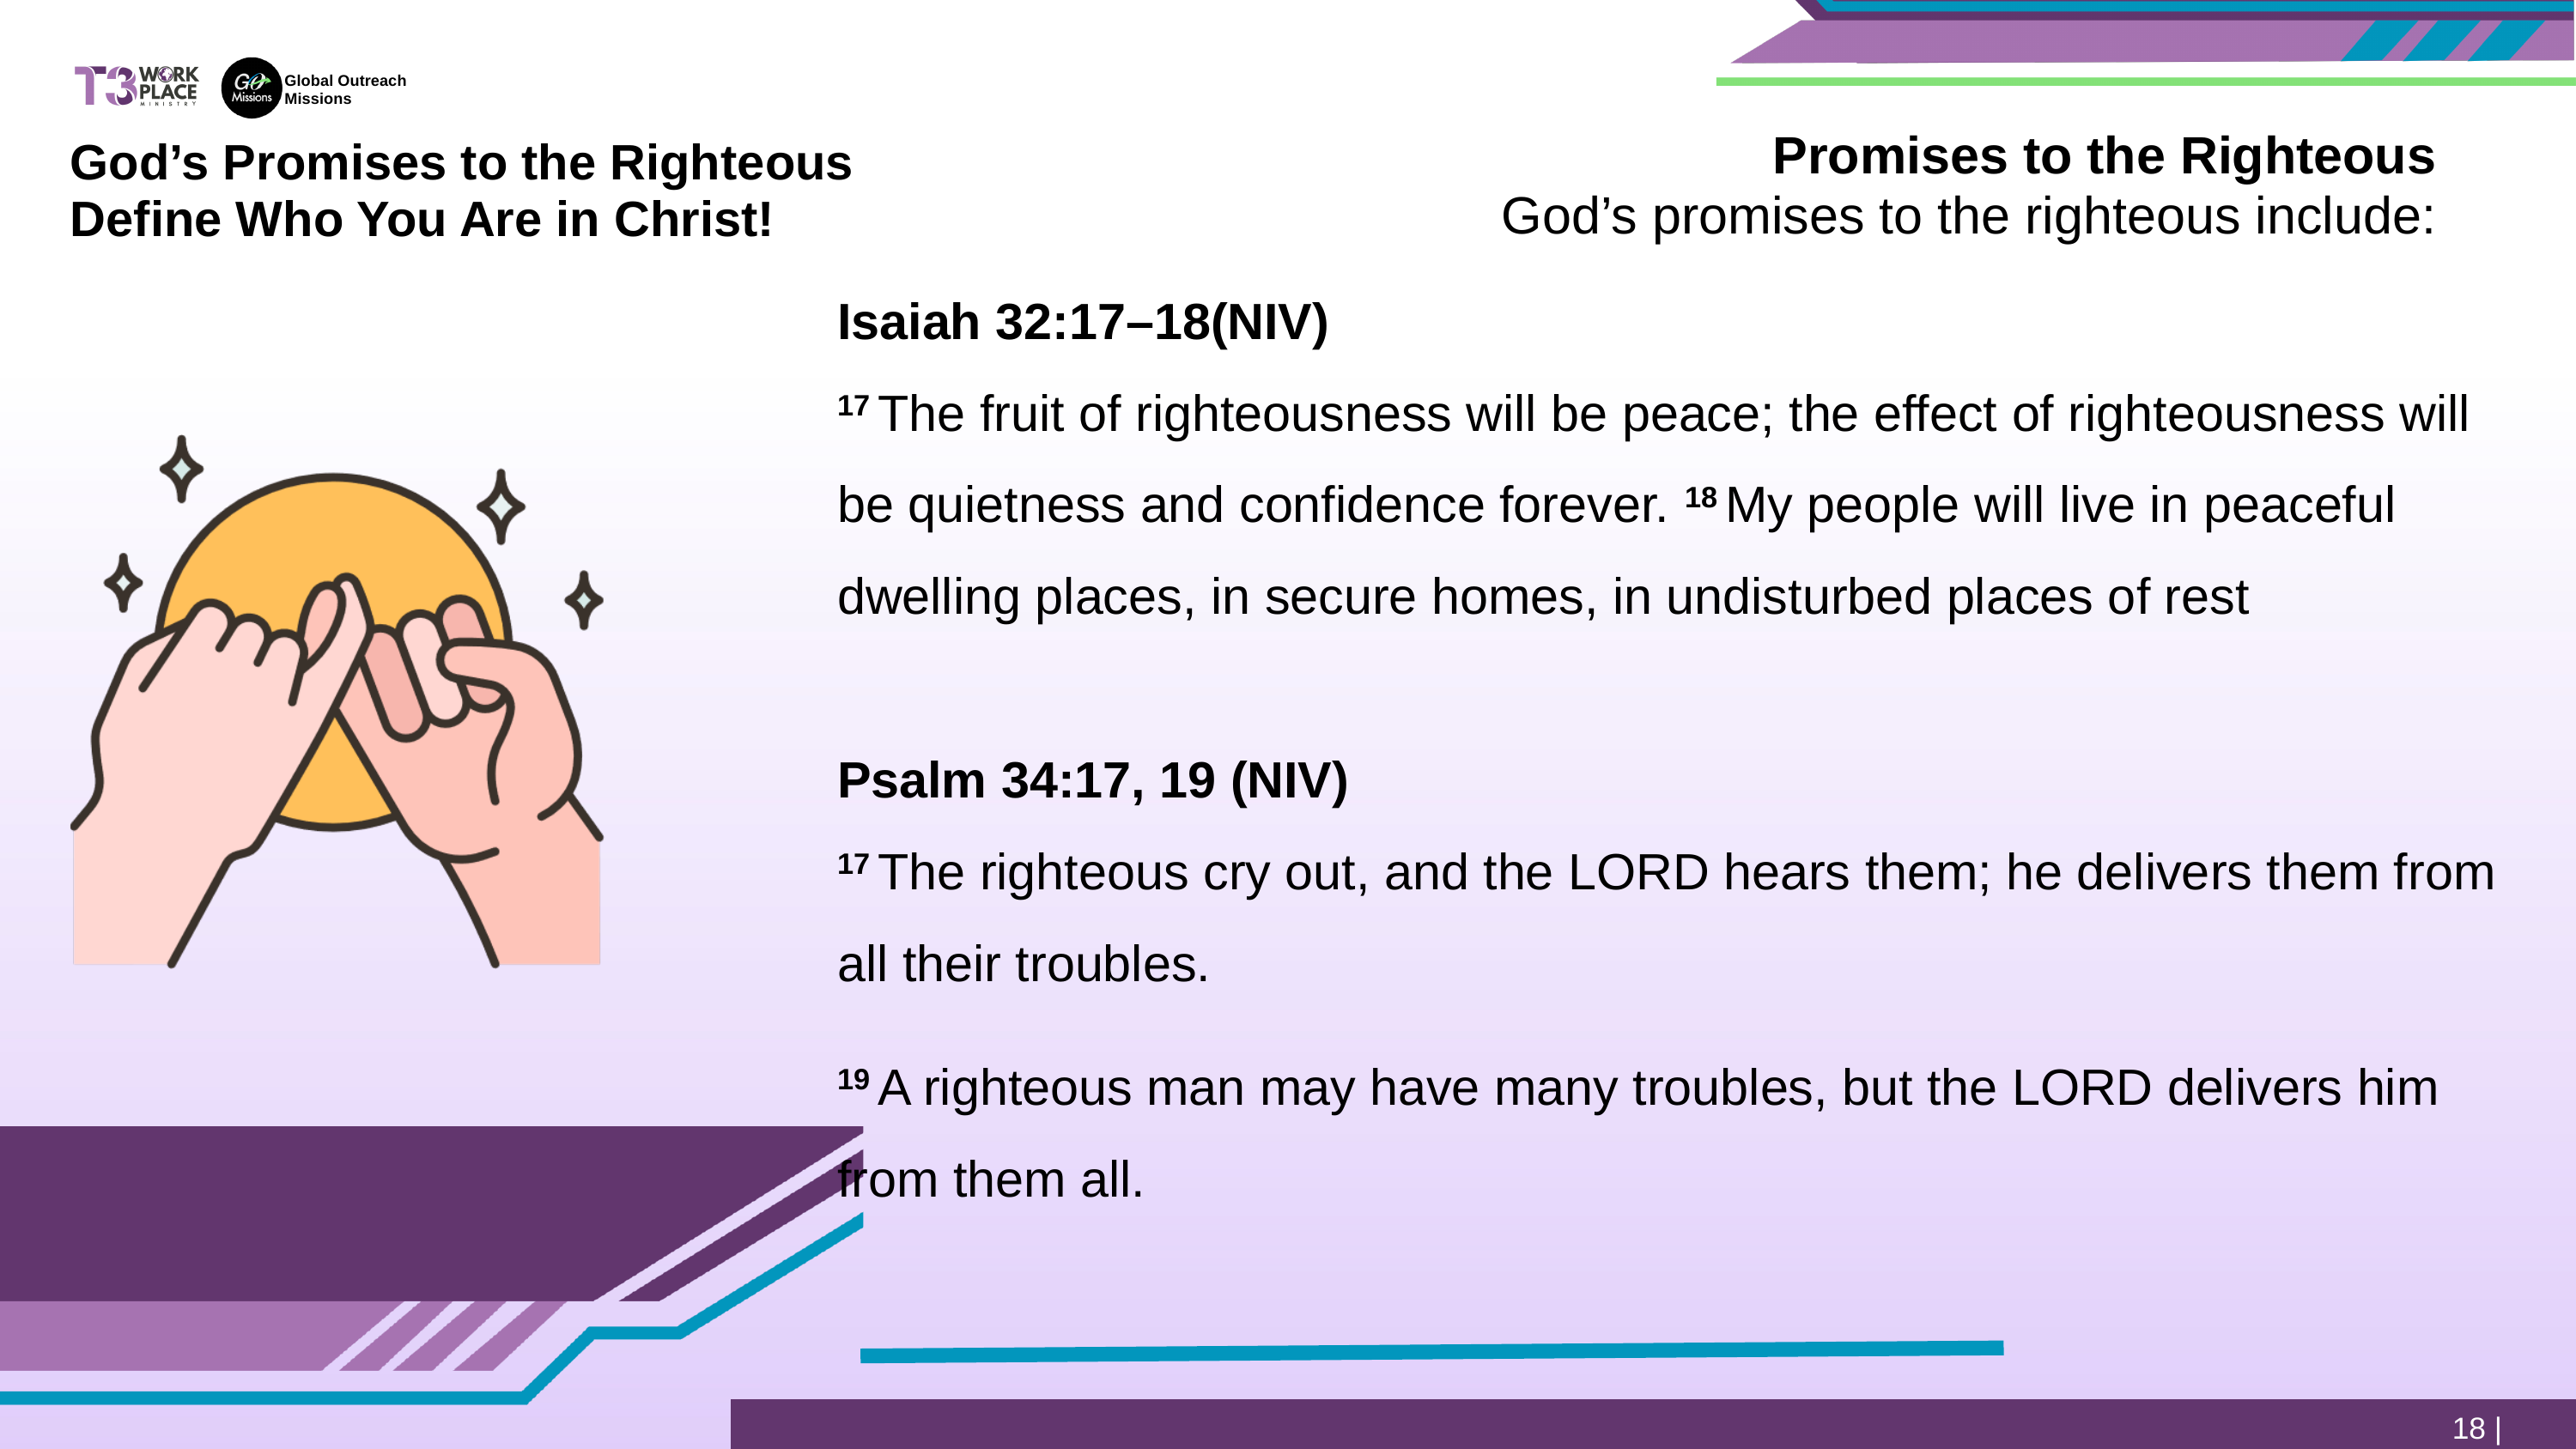

Global Outreach
Missions
Promises to the Righteous
God’s promises to the righteous include:
God’s Promises to the Righteous Define Who You Are in Christ!
Isaiah 32:17–18(NIV)
17 The fruit of righteousness will be peace; the effect of righteousness will be quietness and confidence forever. 18 My people will live in peaceful dwelling places, in secure homes, in undisturbed places of rest

Psalm 34:17, 19 (NIV)
17 The righteous cry out, and the LORD hears them; he delivers them from all their troubles.

19 A righteous man may have many troubles, but the LORD delivers him from them all.

18 | Page